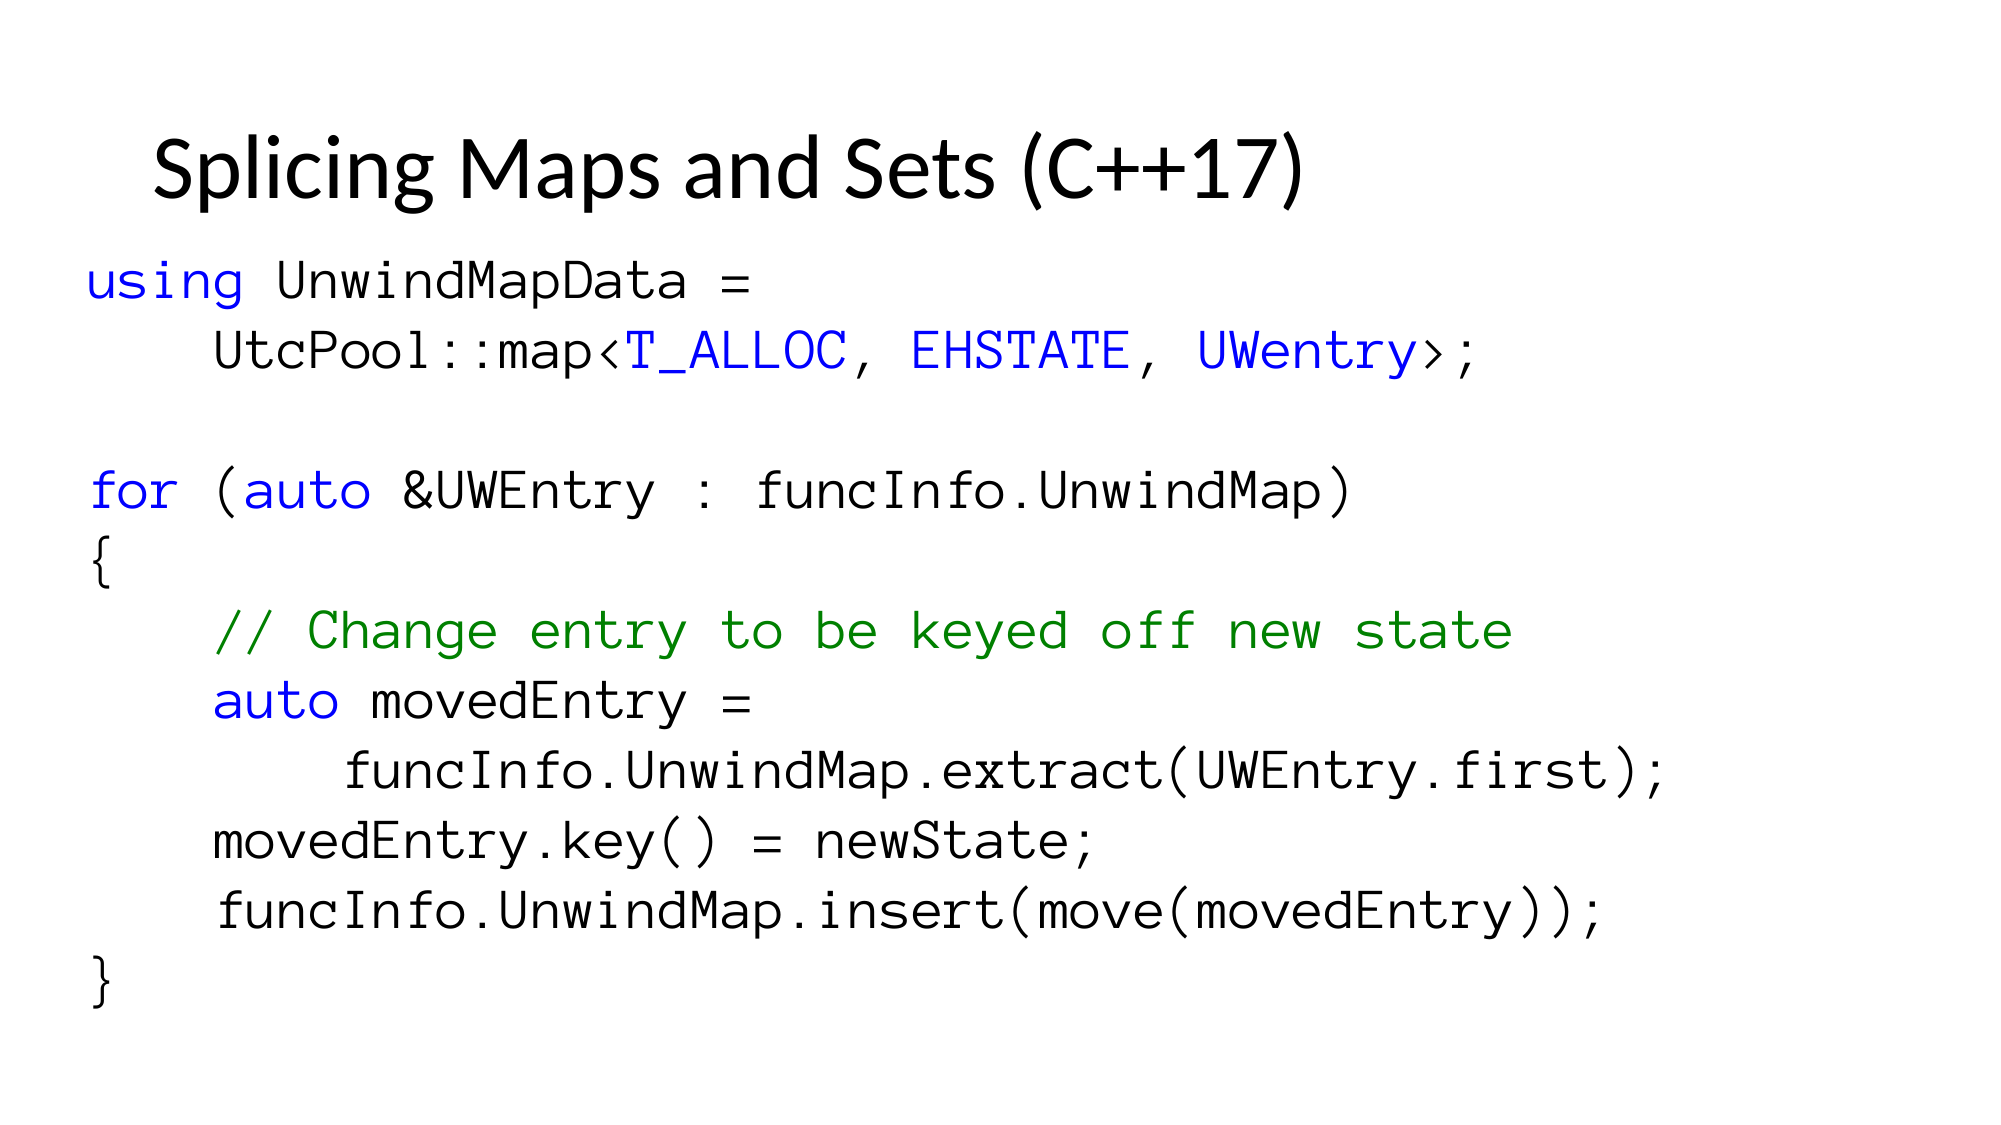

# Splicing Maps and Sets (C++17)
using UnwindMapData =
    UtcPool::map<T_ALLOC, EHSTATE, UWentry>;

for (auto &UWEntry : funcInfo.UnwindMap)
{
    // Change entry to be keyed off new state
    auto movedEntry =
        funcInfo.UnwindMap.extract(UWEntry.first);
    movedEntry.key() = newState;
    funcInfo.UnwindMap.insert(move(movedEntry));
}